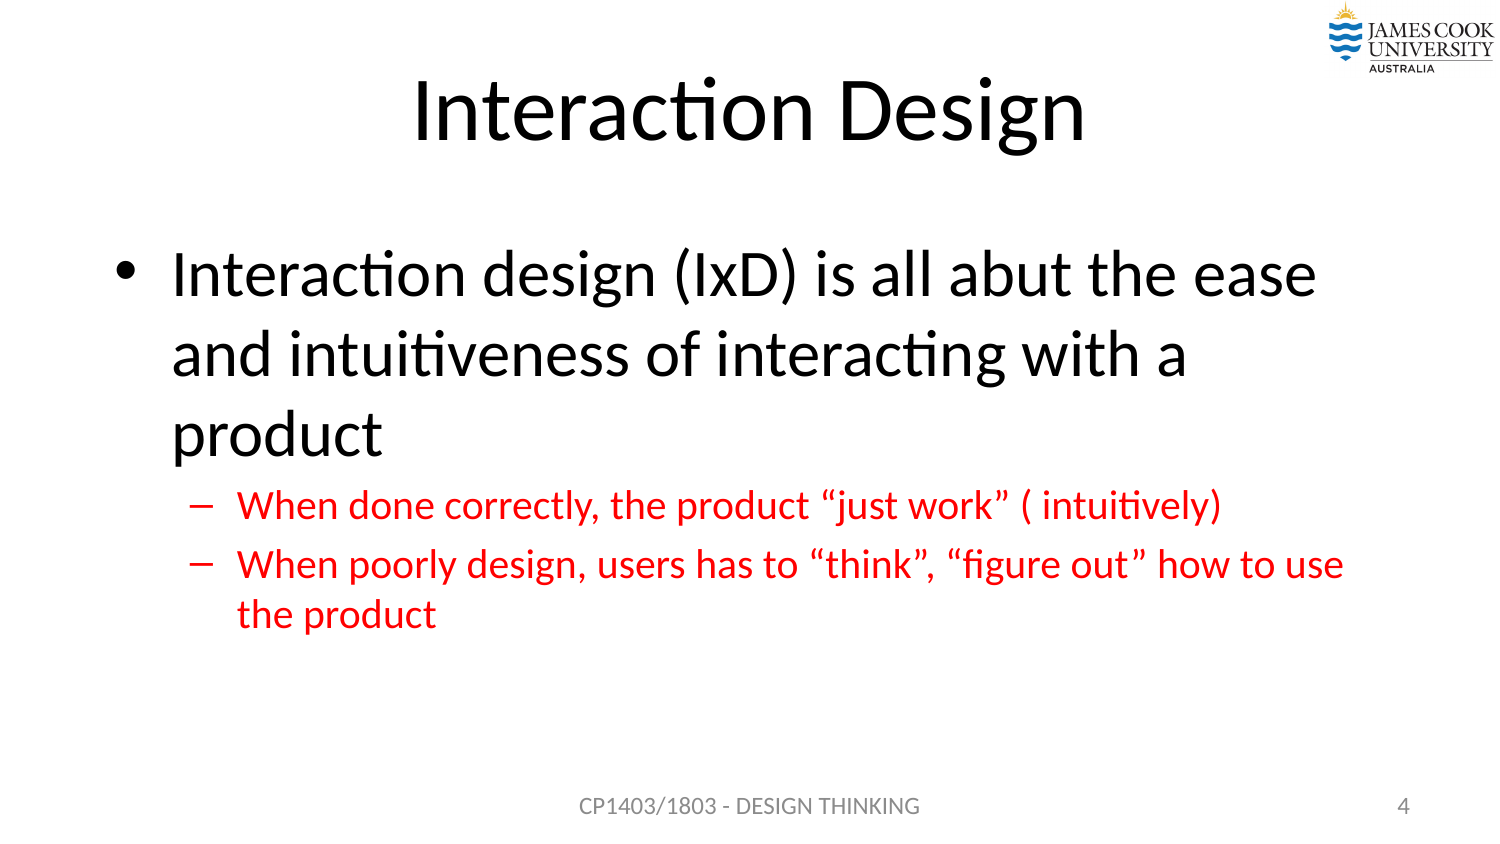

# Interaction Design
Interaction design (IxD) is all abut the ease and intuitiveness of interacting with a product
When done correctly, the product “just work” ( intuitively)
When poorly design, users has to “think”, “figure out” how to use the product
CP1403/1803 - DESIGN THINKING
4